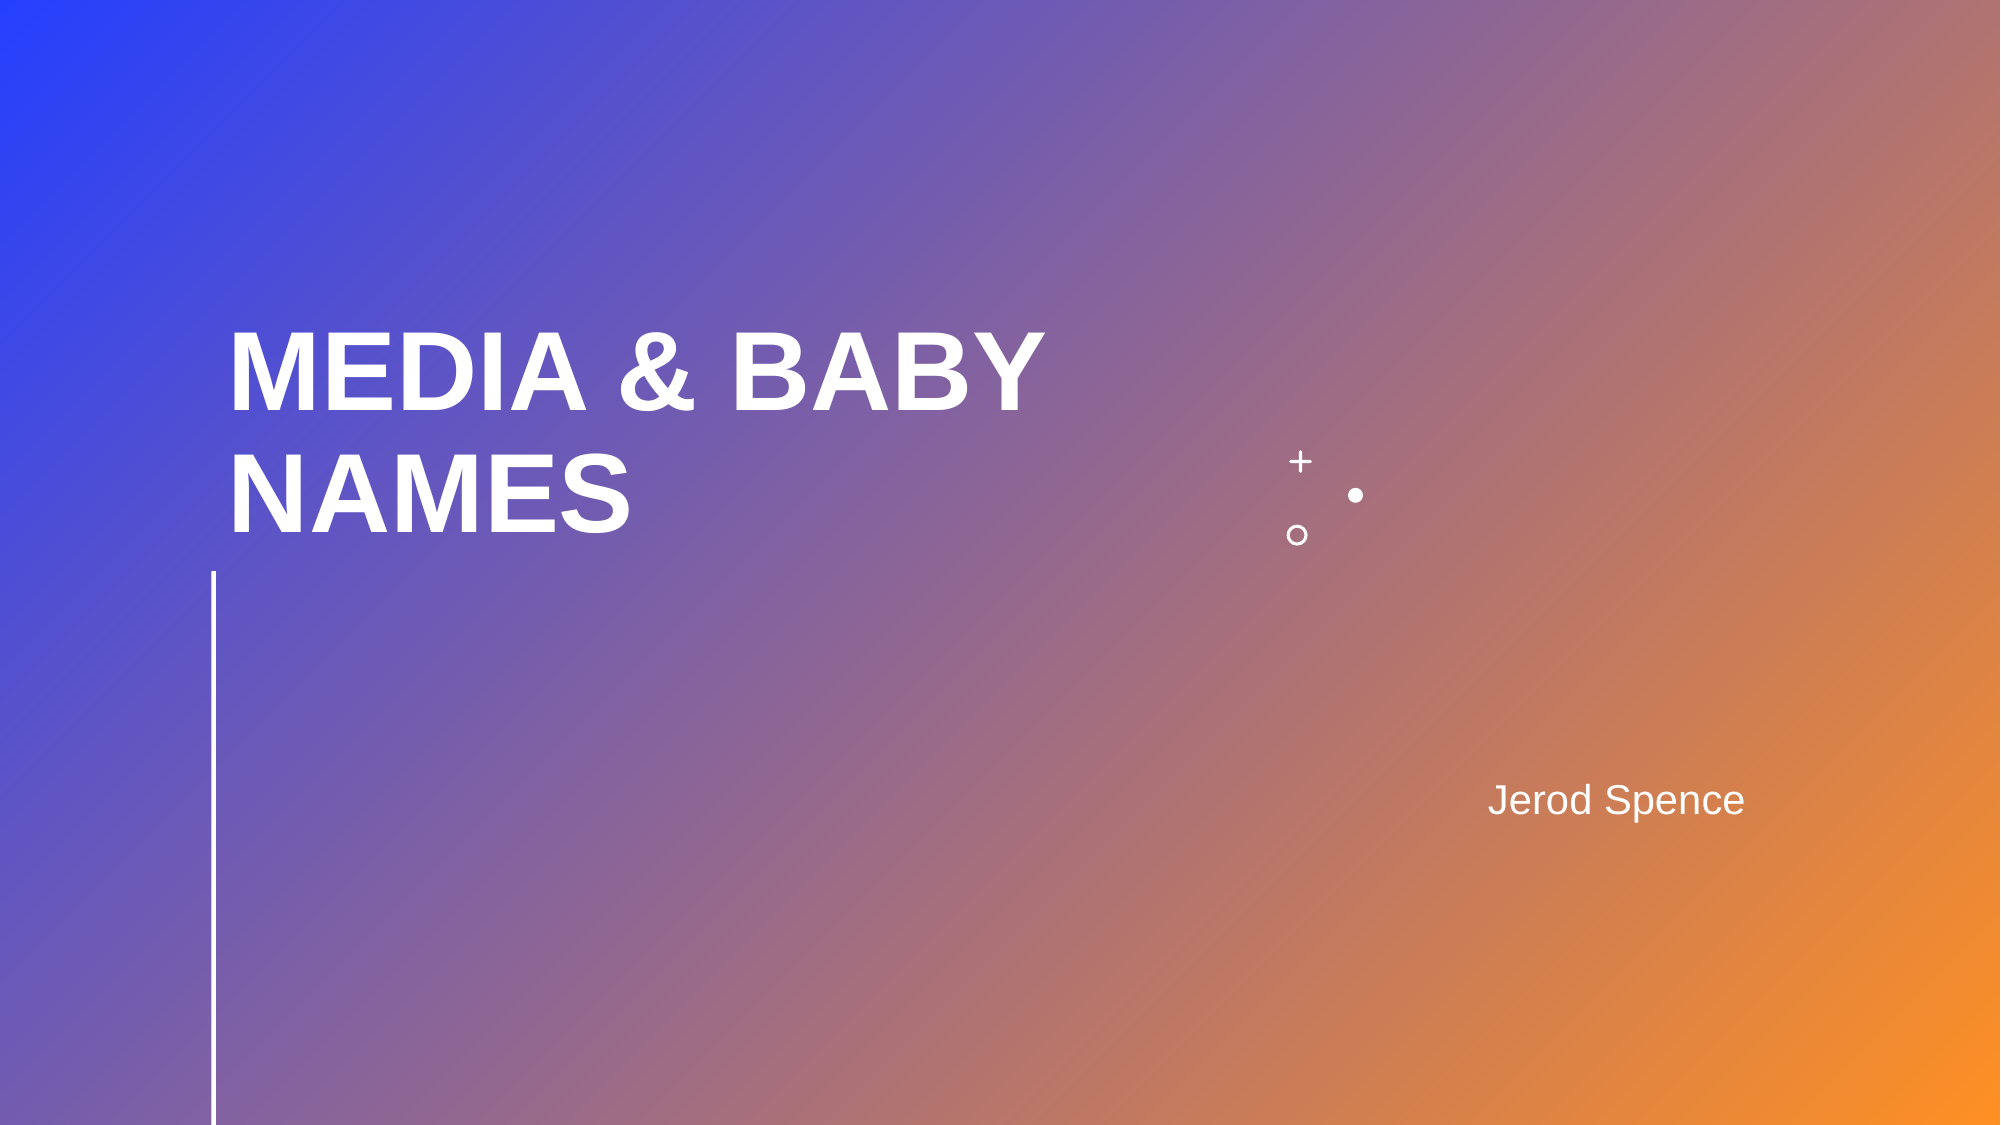

# Media & Baby names
Jerod Spence